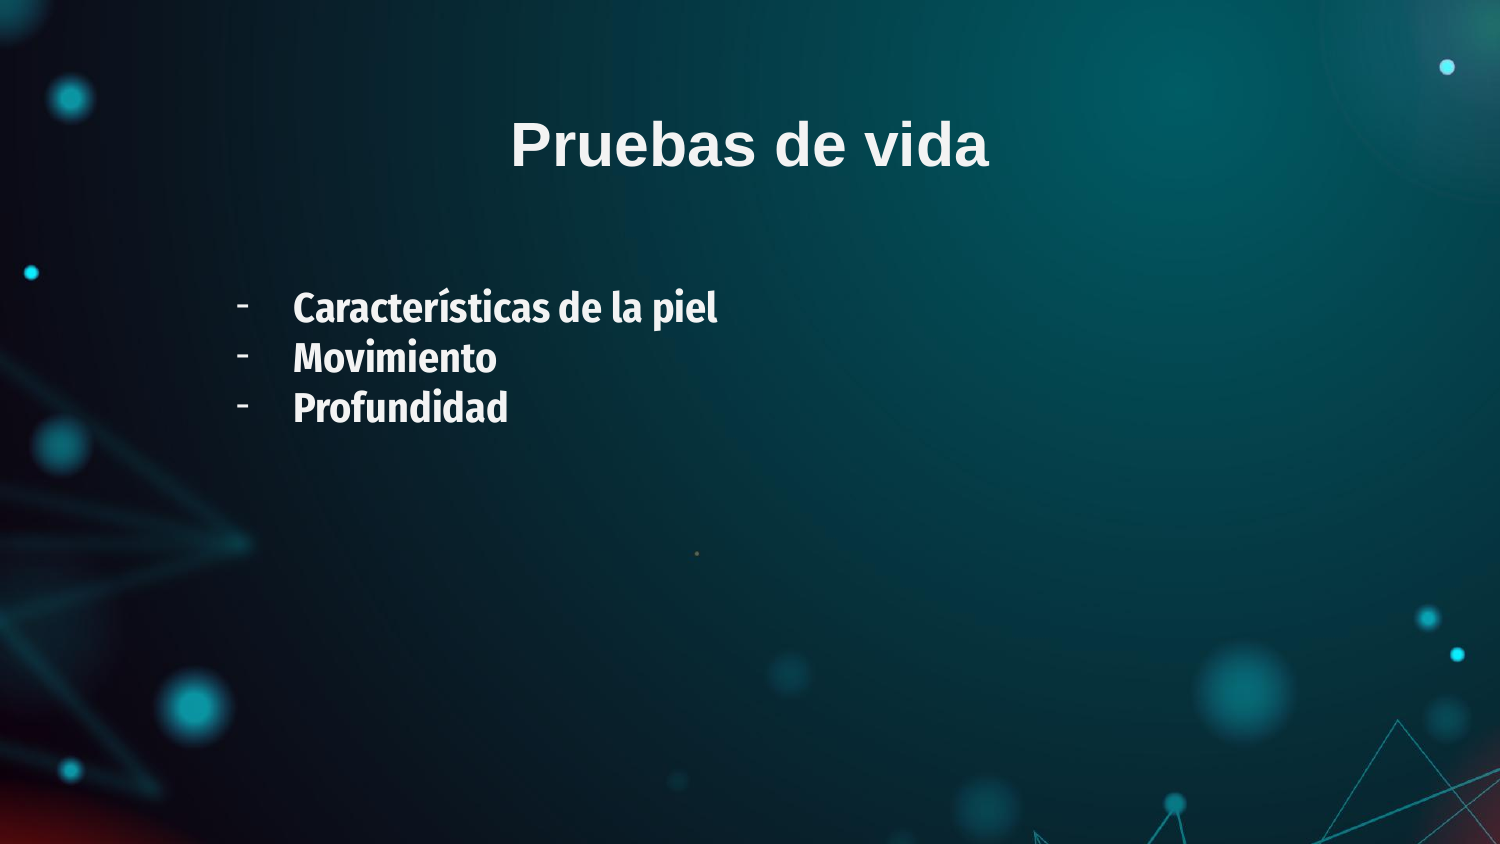

# Pruebas de vida
Características de la piel
Movimiento
Profundidad